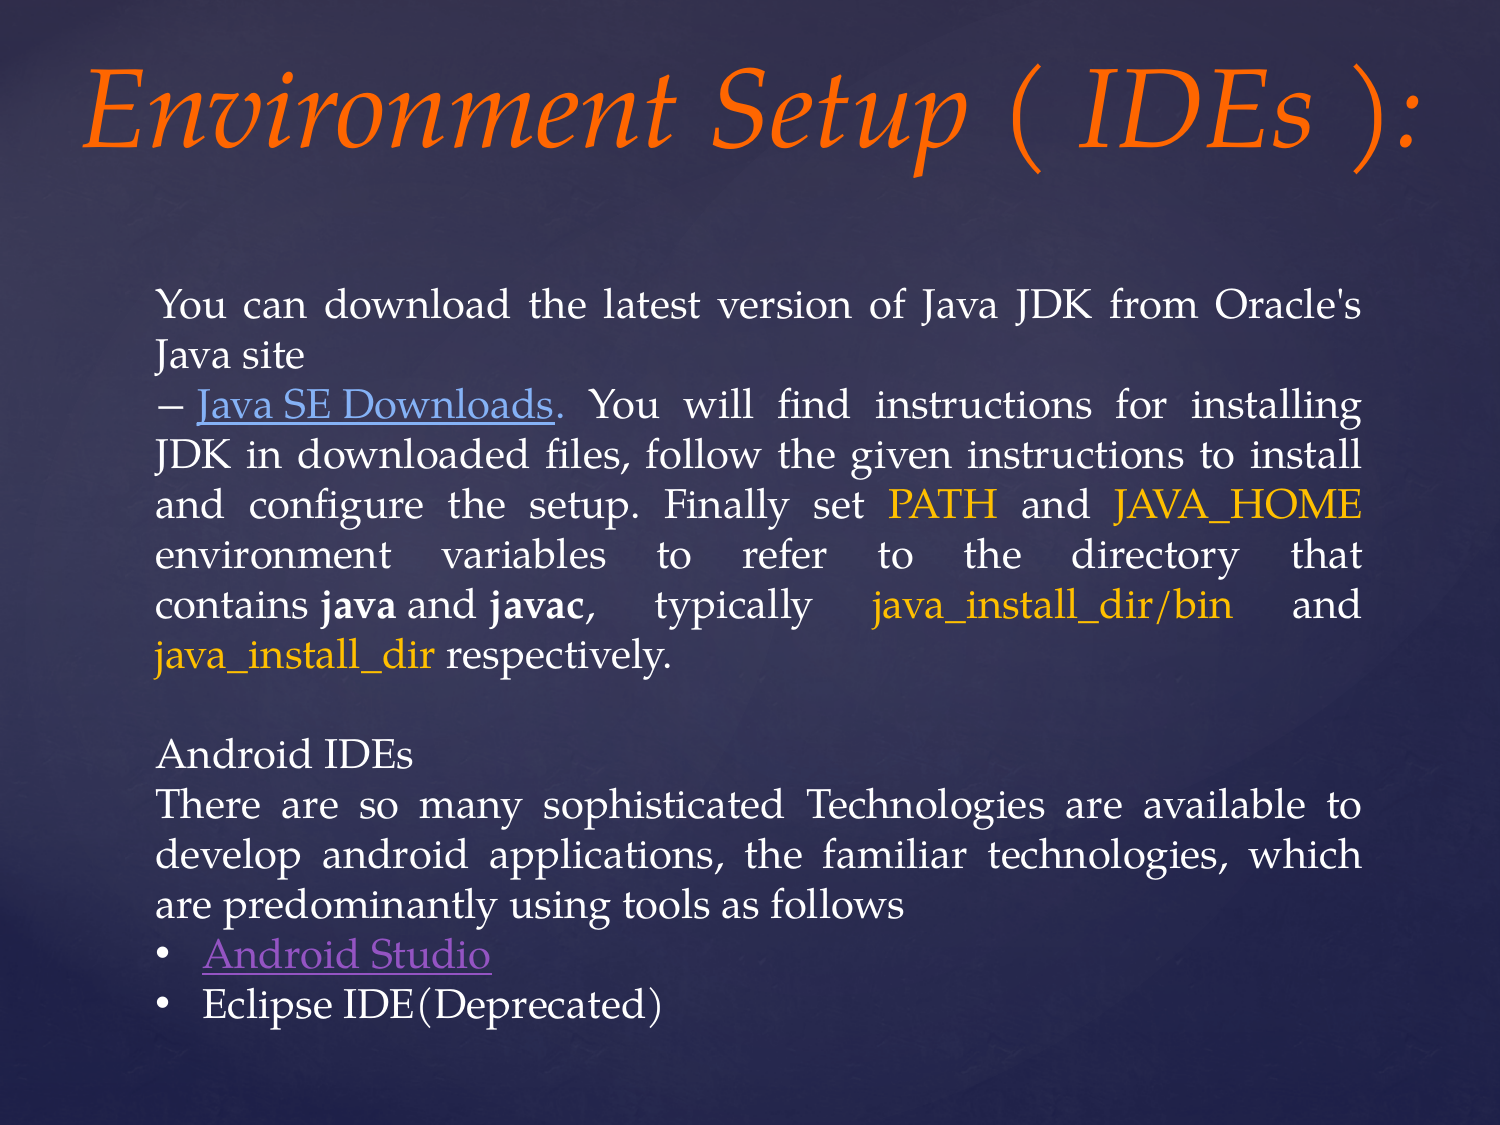

# Environment Setup ( IDEs ):
You can download the latest version of Java JDK from Oracle's Java site
− Java SE Downloads. You will find instructions for installing JDK in downloaded files, follow the given instructions to install and configure the setup. Finally set PATH and JAVA_HOME environment variables to refer to the directory that contains java and javac, typically java_install_dir/bin and java_install_dir respectively.

Android IDEs
There are so many sophisticated Technologies are available to develop android applications, the familiar technologies, which are predominantly using tools as follows
Android Studio
Eclipse IDE(Deprecated)